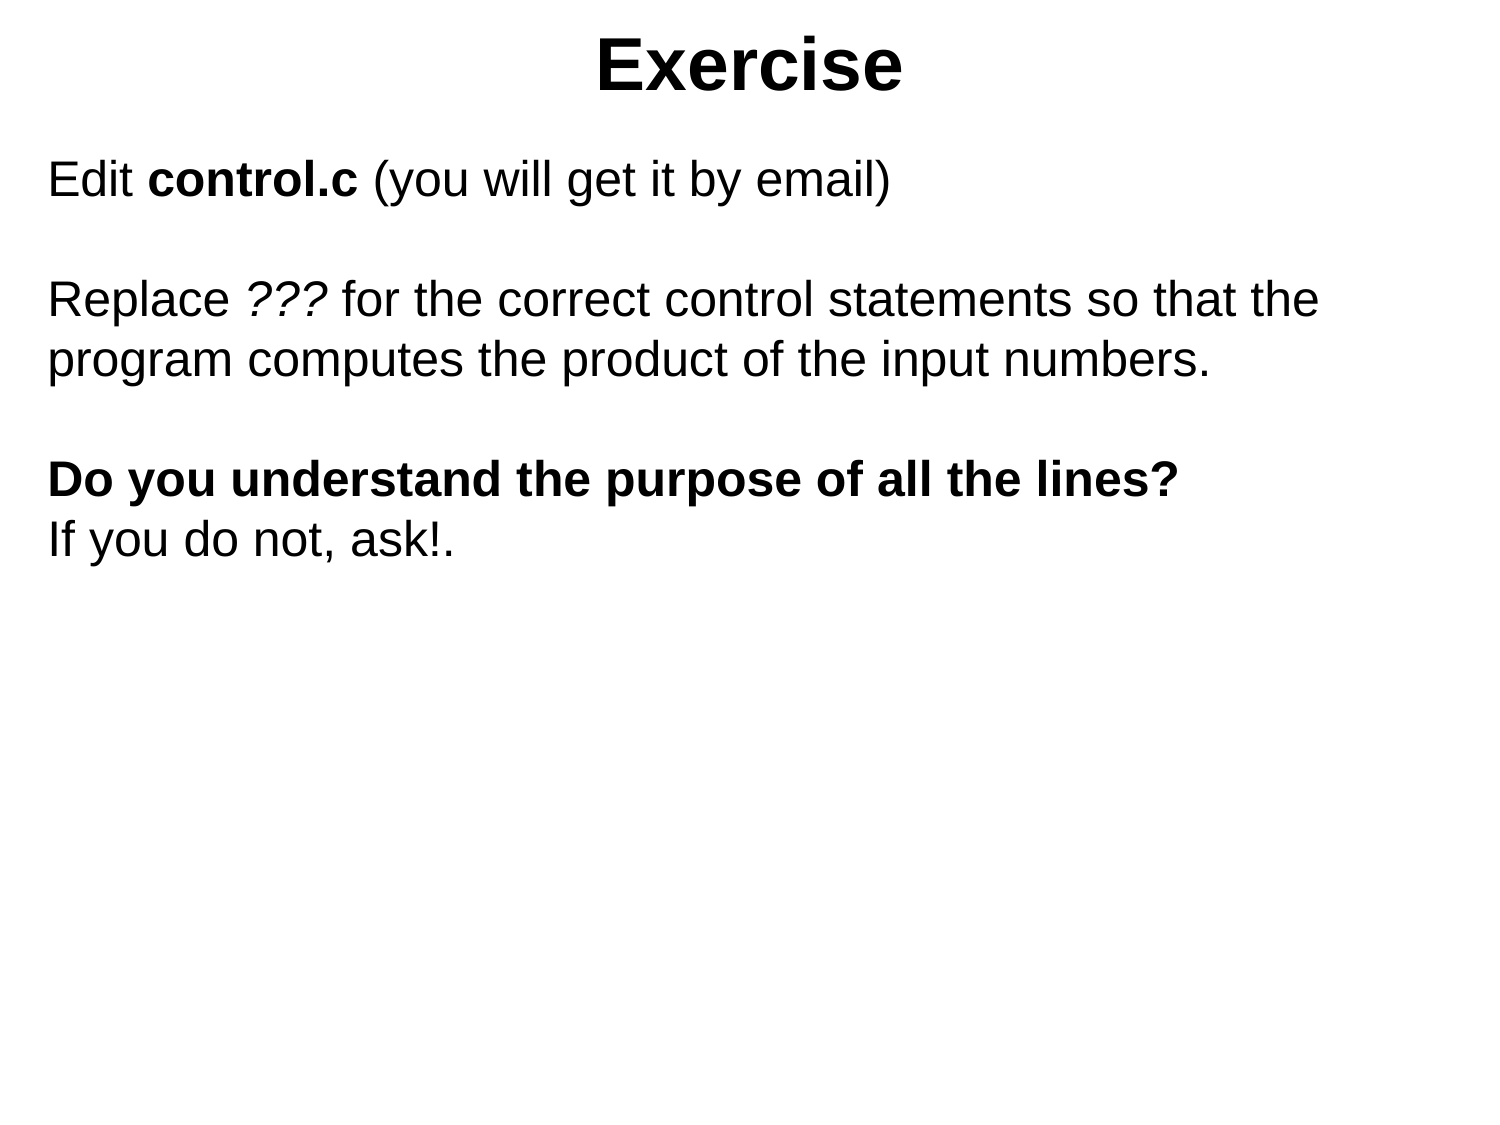

# Exercise
Edit control.c (you will get it by email)

Replace ??? for the correct control statements so that the program computes the product of the input numbers.

Do you understand the purpose of all the lines?
If you do not, ask!.